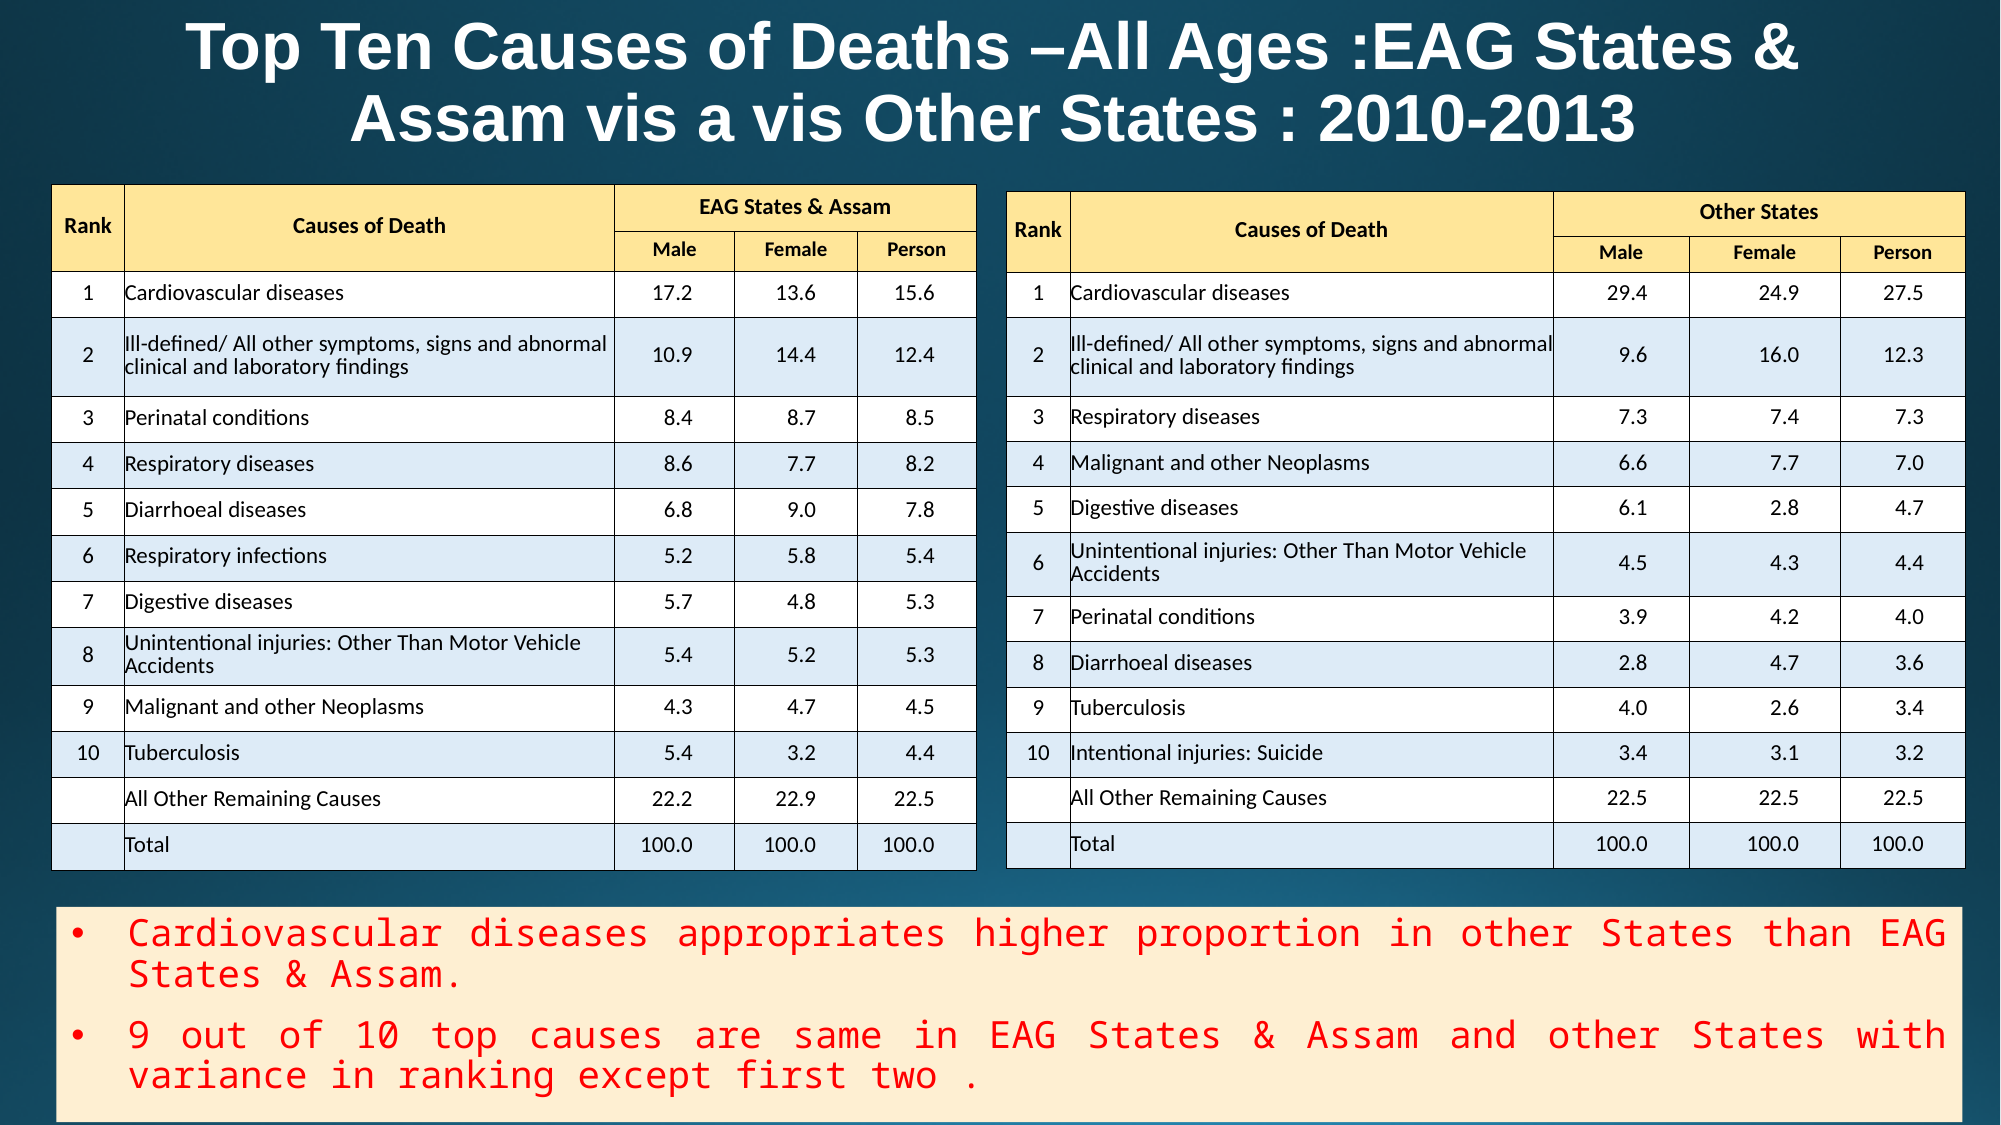

# Top Ten Causes of Deaths –All Ages :EAG States & Assam vis a vis Other States : 2010-2013
| Rank | Causes of Death | EAG States & Assam |  |  |
| --- | --- | --- | --- | --- |
|  |  | Male | Female | Person |
| 1 | Cardiovascular diseases | 17.2 | 13.6 | 15.6 |
| 2 | Ill-defined/ All other symptoms, signs and abnormal clinical and laboratory findings | 10.9 | 14.4 | 12.4 |
| 3 | Perinatal conditions | 8.4 | 8.7 | 8.5 |
| 4 | Respiratory diseases | 8.6 | 7.7 | 8.2 |
| 5 | Diarrhoeal diseases | 6.8 | 9.0 | 7.8 |
| 6 | Respiratory infections | 5.2 | 5.8 | 5.4 |
| 7 | Digestive diseases | 5.7 | 4.8 | 5.3 |
| 8 | Unintentional injuries: Other Than Motor Vehicle Accidents | 5.4 | 5.2 | 5.3 |
| 9 | Malignant and other Neoplasms | 4.3 | 4.7 | 4.5 |
| 10 | Tuberculosis | 5.4 | 3.2 | 4.4 |
|  | All Other Remaining Causes | 22.2 | 22.9 | 22.5 |
|  | Total | 100.0 | 100.0 | 100.0 |
| Rank | Causes of Death | Other States |  |  |
| --- | --- | --- | --- | --- |
|  |  | Male | Female | Person |
| 1 | Cardiovascular diseases | 29.4 | 24.9 | 27.5 |
| 2 | Ill-defined/ All other symptoms, signs and abnormal clinical and laboratory findings | 9.6 | 16.0 | 12.3 |
| 3 | Respiratory diseases | 7.3 | 7.4 | 7.3 |
| 4 | Malignant and other Neoplasms | 6.6 | 7.7 | 7.0 |
| 5 | Digestive diseases | 6.1 | 2.8 | 4.7 |
| 6 | Unintentional injuries: Other Than Motor Vehicle Accidents | 4.5 | 4.3 | 4.4 |
| 7 | Perinatal conditions | 3.9 | 4.2 | 4.0 |
| 8 | Diarrhoeal diseases | 2.8 | 4.7 | 3.6 |
| 9 | Tuberculosis | 4.0 | 2.6 | 3.4 |
| 10 | Intentional injuries: Suicide | 3.4 | 3.1 | 3.2 |
|  | All Other Remaining Causes | 22.5 | 22.5 | 22.5 |
|  | Total | 100.0 | 100.0 | 100.0 |
Cardiovascular diseases appropriates higher proportion in other States than EAG States & Assam.
9 out of 10 top causes are same in EAG States & Assam and other States with variance in ranking except first two .